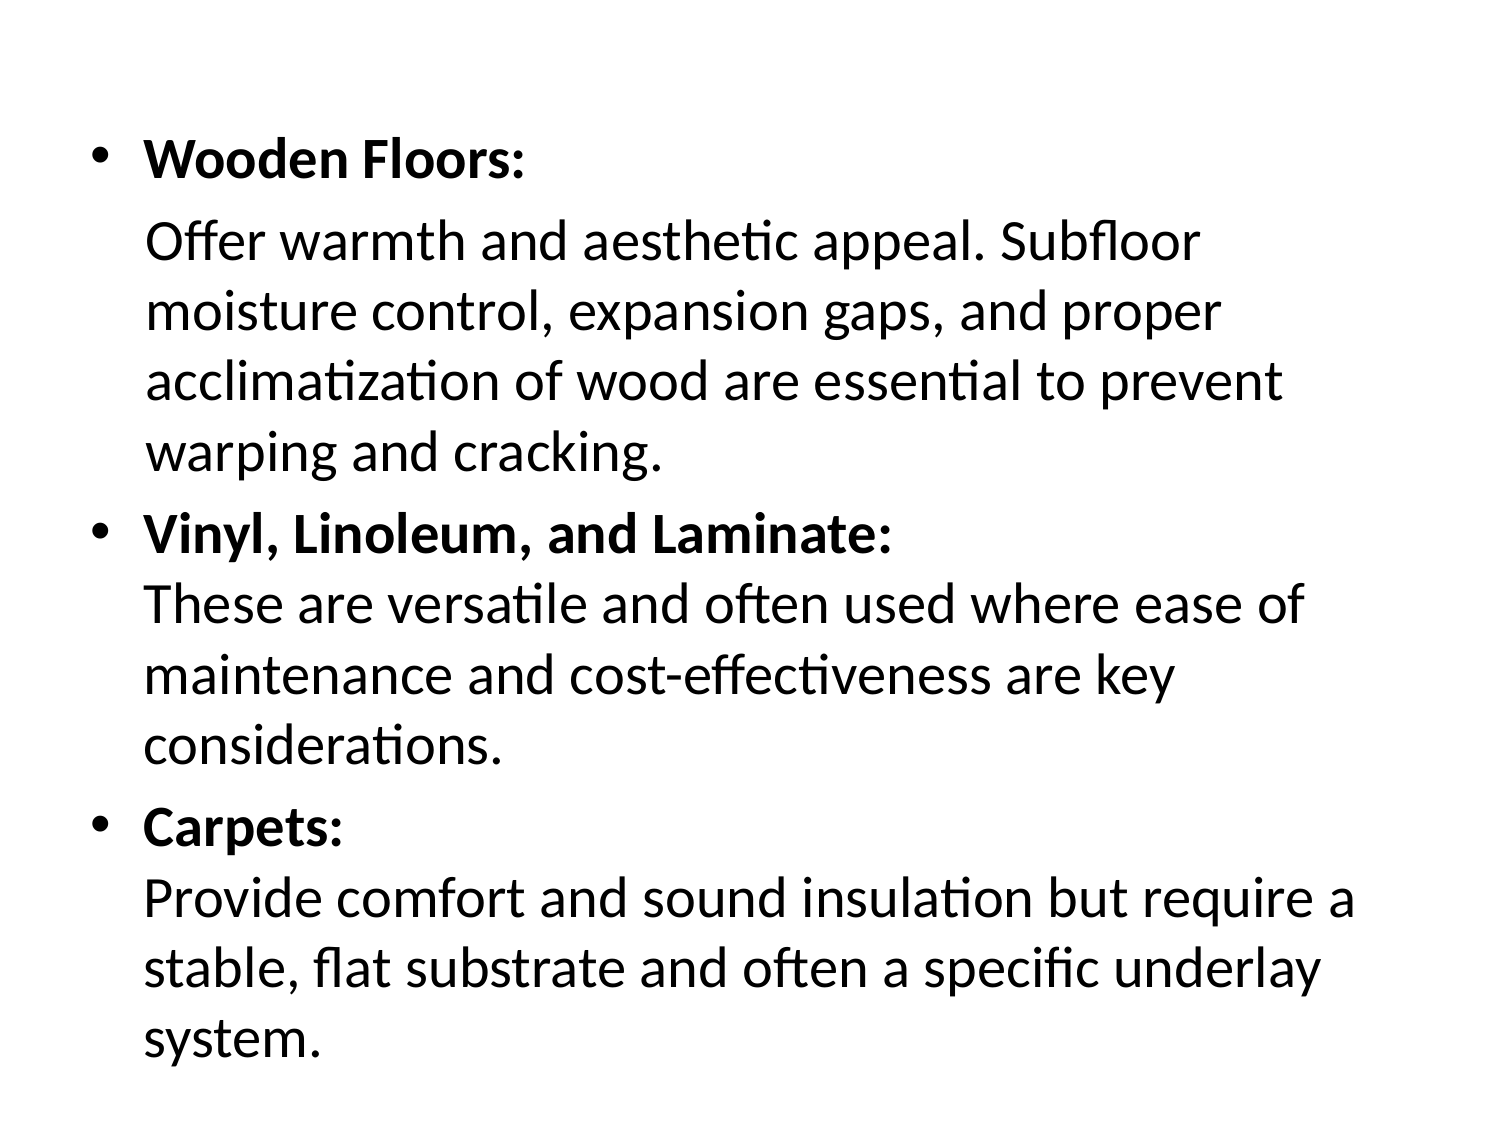

Wooden Floors:
Offer warmth and aesthetic appeal. Subfloor moisture control, expansion gaps, and proper acclimatization of wood are essential to prevent warping and cracking.
Vinyl, Linoleum, and Laminate:
These are versatile and often used where ease of maintenance and cost-effectiveness are key considerations.
Carpets:
Provide comfort and sound insulation but require a stable, flat substrate and often a specific underlay system.